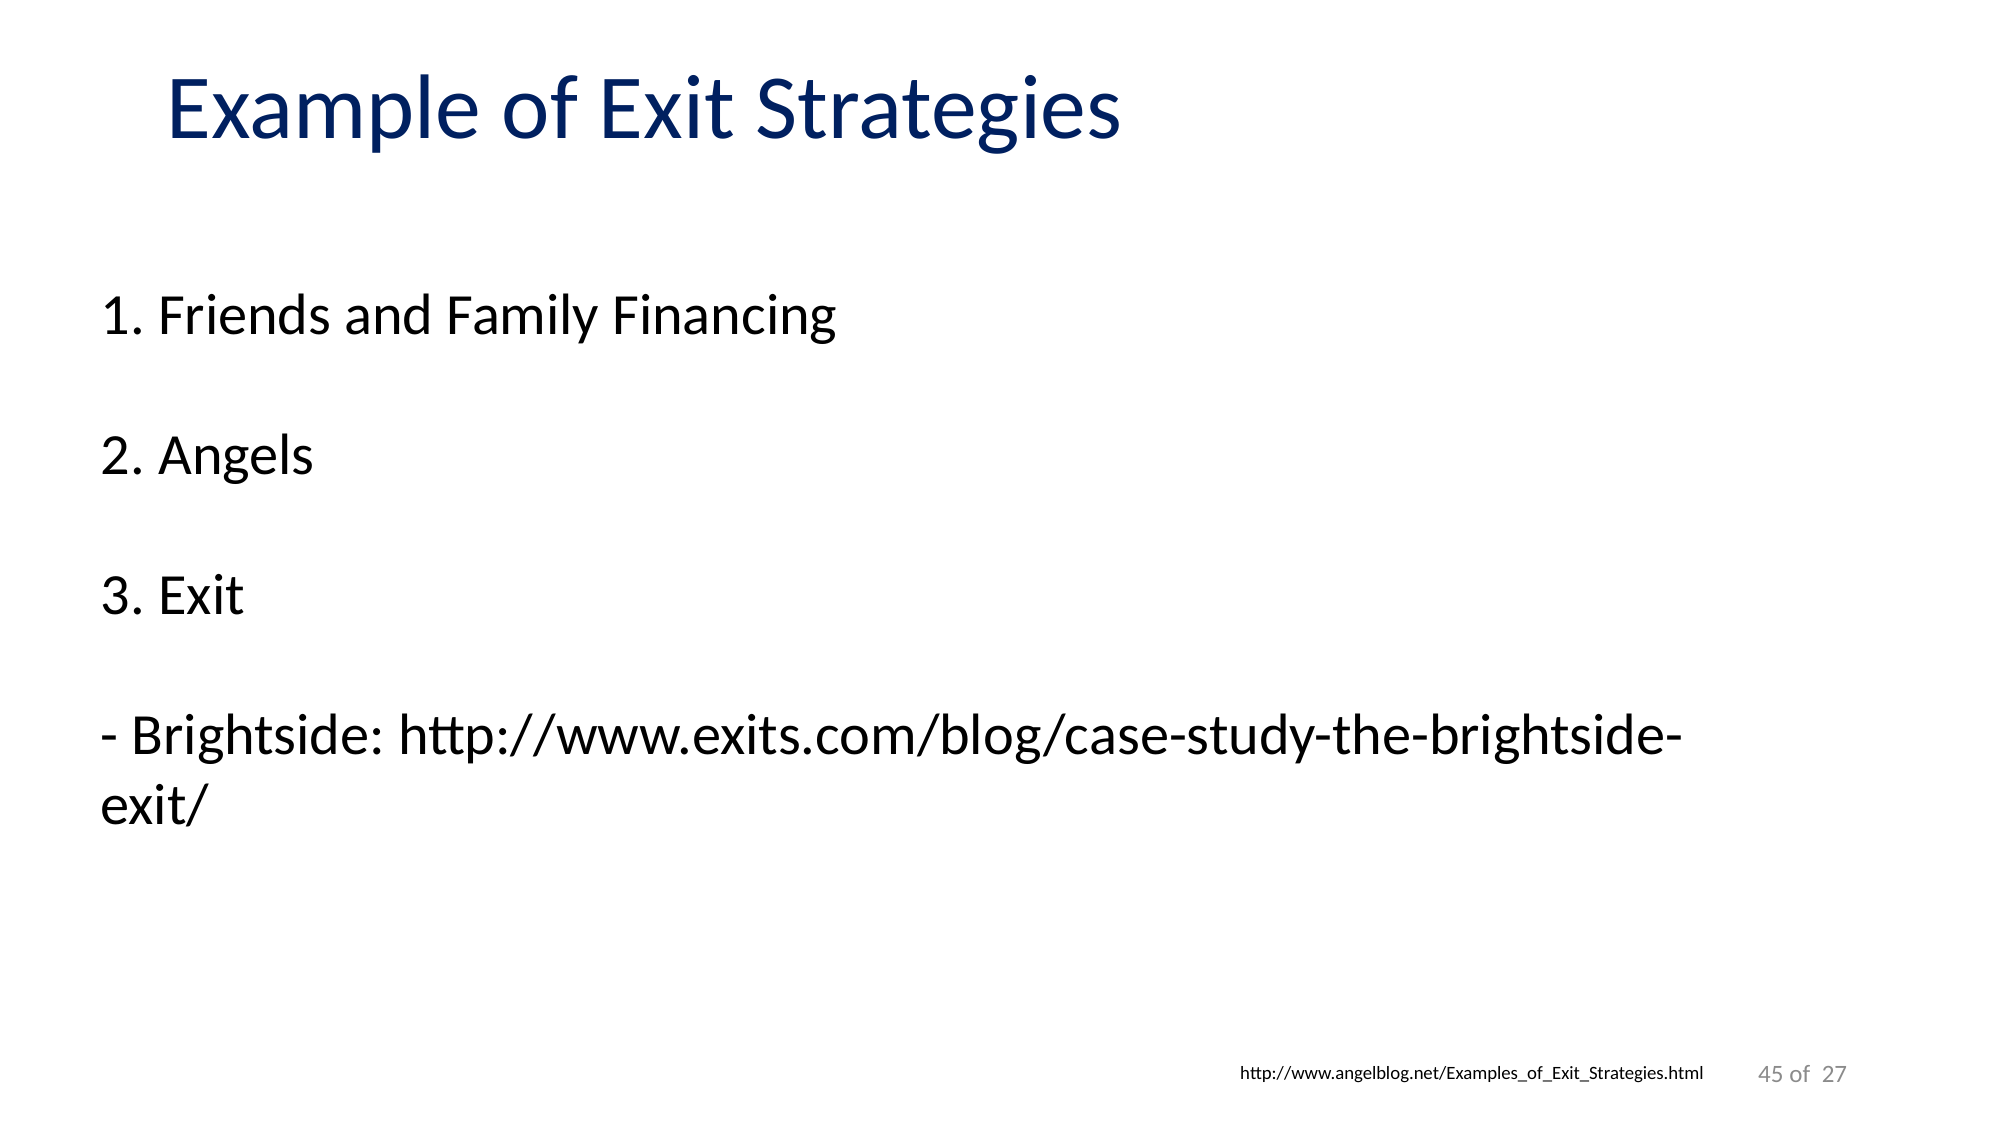

Example of Exit Strategies
1. Friends and Family Financing

2. Angels

3. Exit

- Brightside: http://www.exits.com/blog/case-study-the-brightside-exit/
45
http://www.angelblog.net/Examples_of_Exit_Strategies.html